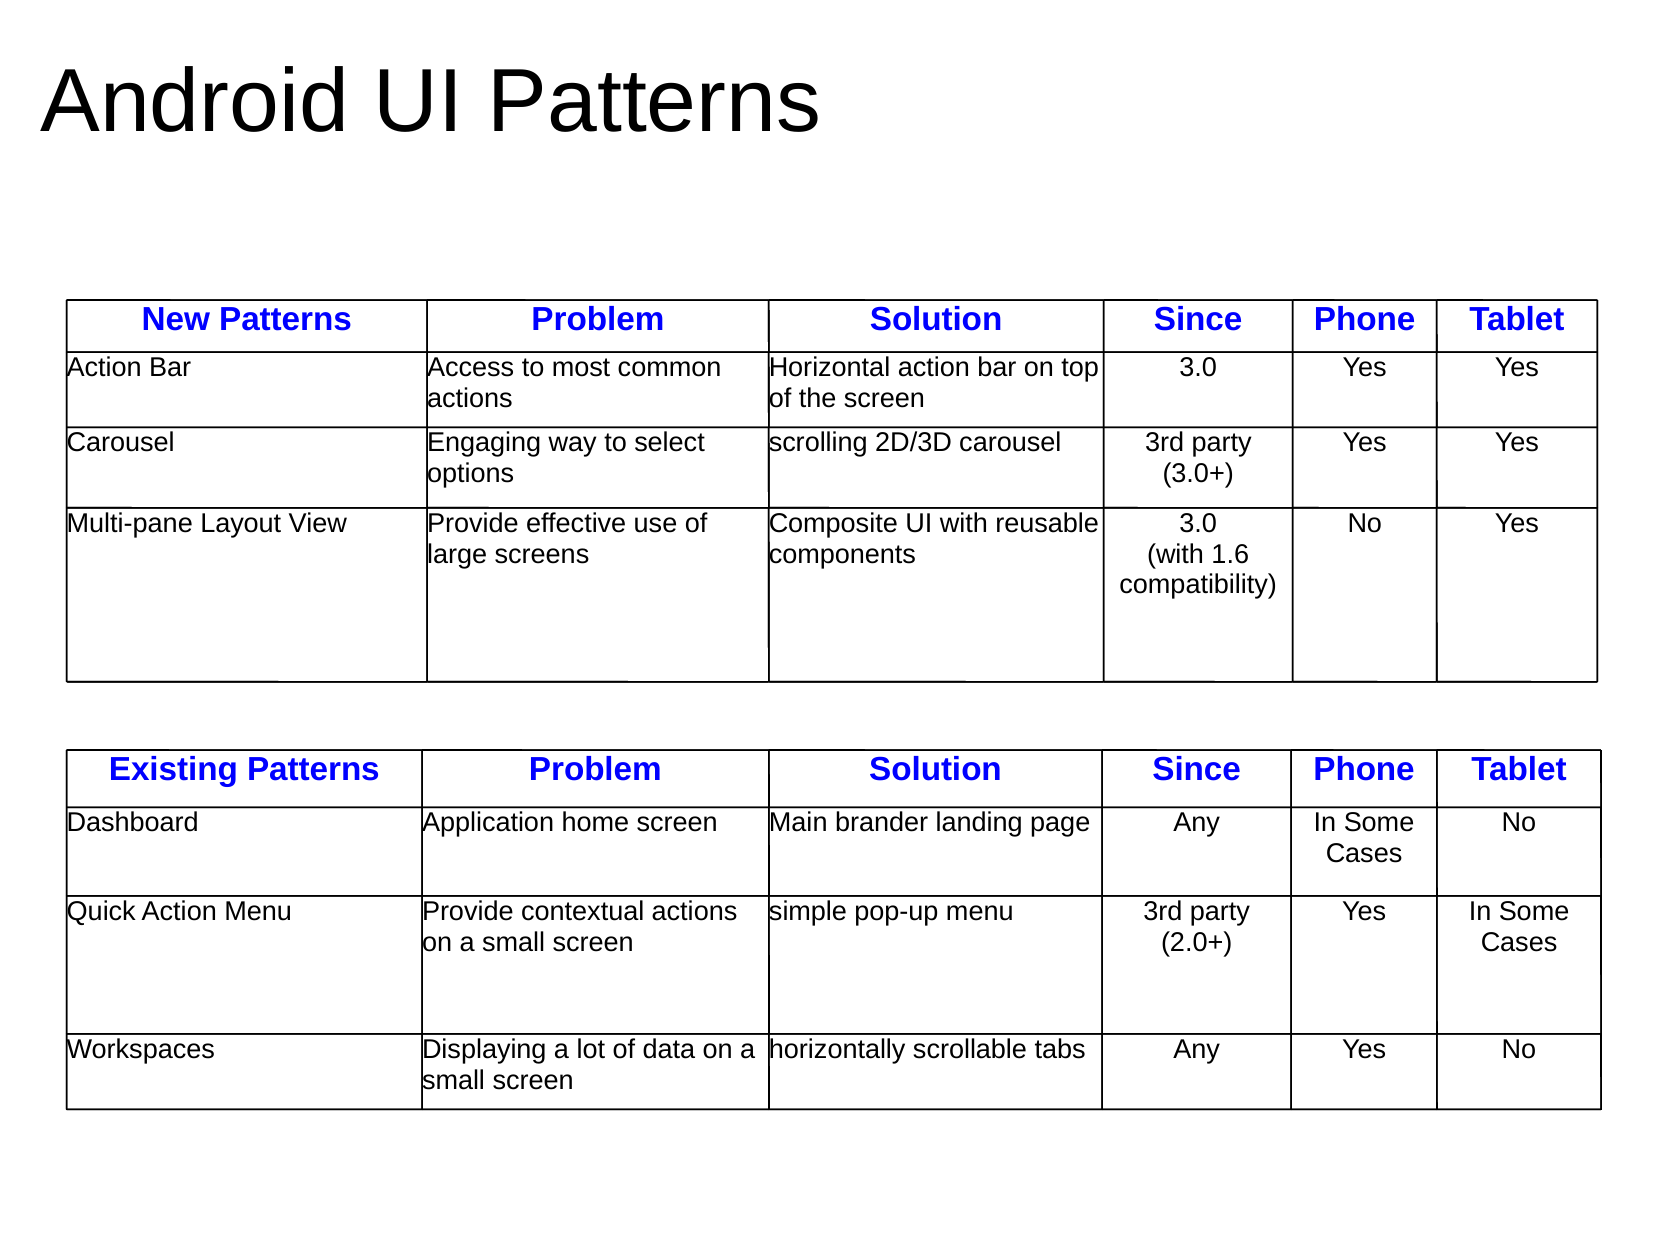

# Android UI Patterns
New Patterns

Problem

Solution

Since

Phone

Tablet

Action Bar

Access to most common actions

Horizontal action bar on top of the screen

3.0

Yes

Yes

Carousel

Engaging way to select options

scrolling 2D/3D carousel

3rd party
(3.0+)

Yes

Yes

Multi-pane Layout View

Provide effective use of large screens

Composite UI with reusable components

3.0
(with 1.6 compatibility)

No

Yes

Existing Patterns

Problem

Solution

Since

Phone

Tablet

Dashboard

Application home screen

Main brander landing page

Any

In Some Cases

No

Quick Action Menu

Provide contextual actions on a small screen

simple pop-up menu

3rd party
(2.0+)

Yes

In Some Cases

Workspaces

Displaying a lot of data on a small screen

horizontally scrollable tabs

Any

Yes

No